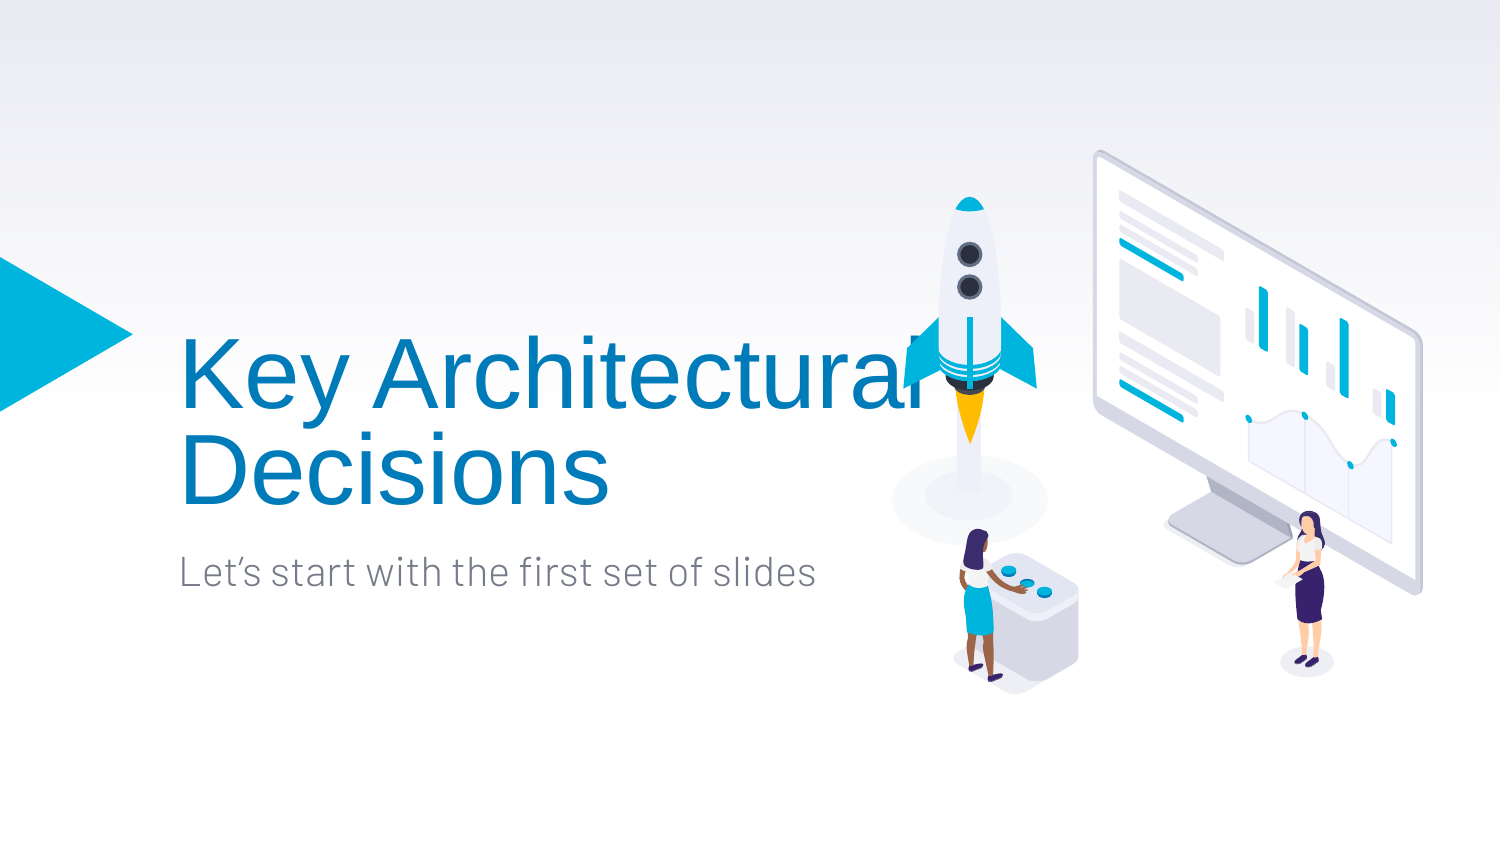

1
# Key Architectural Decisions
Let’s start with the first set of slides